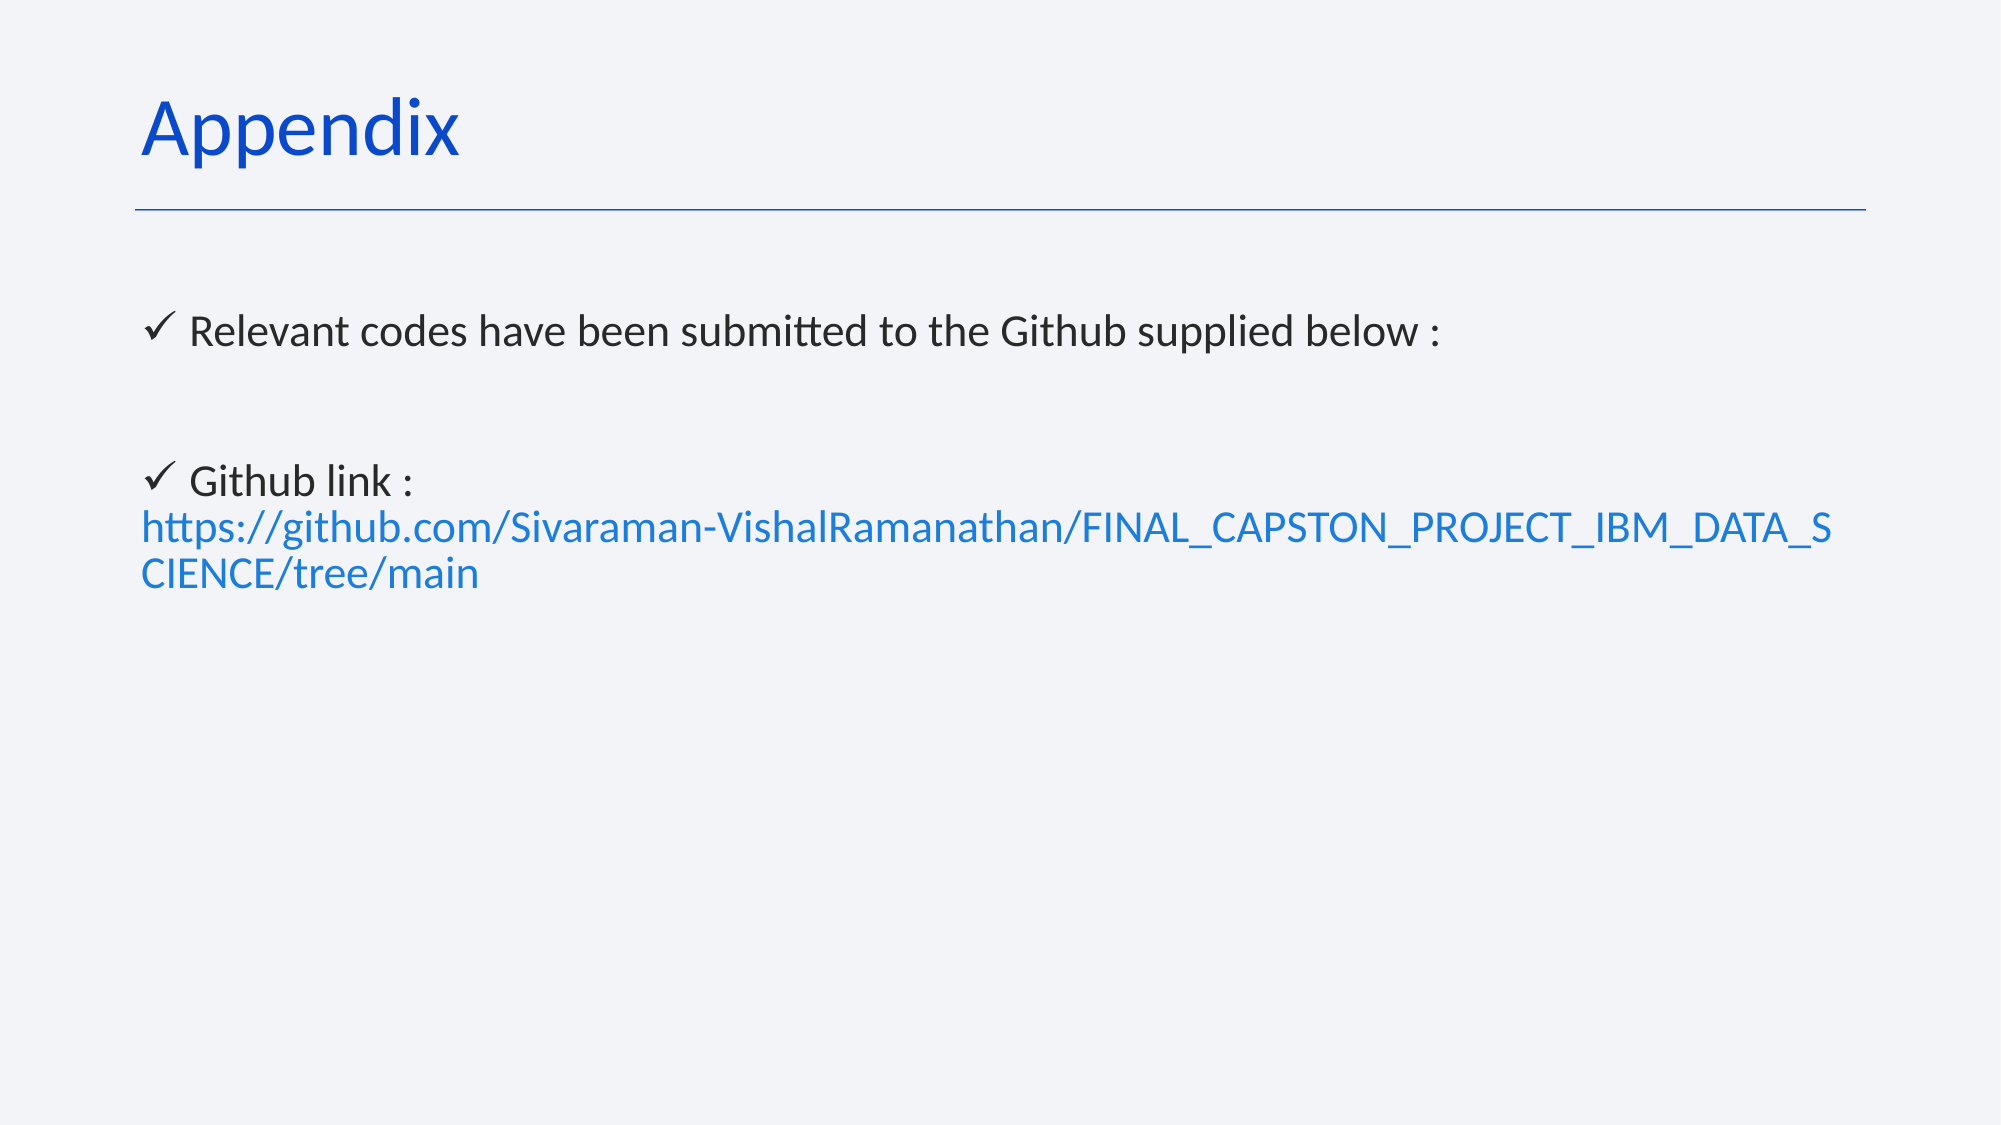

Appendix
 Relevant codes have been submitted to the Github supplied below :

 Github link : https://github.com/Sivaraman-VishalRamanathan/FINAL_CAPSTON_PROJECT_IBM_DATA_SCIENCE/tree/main
47